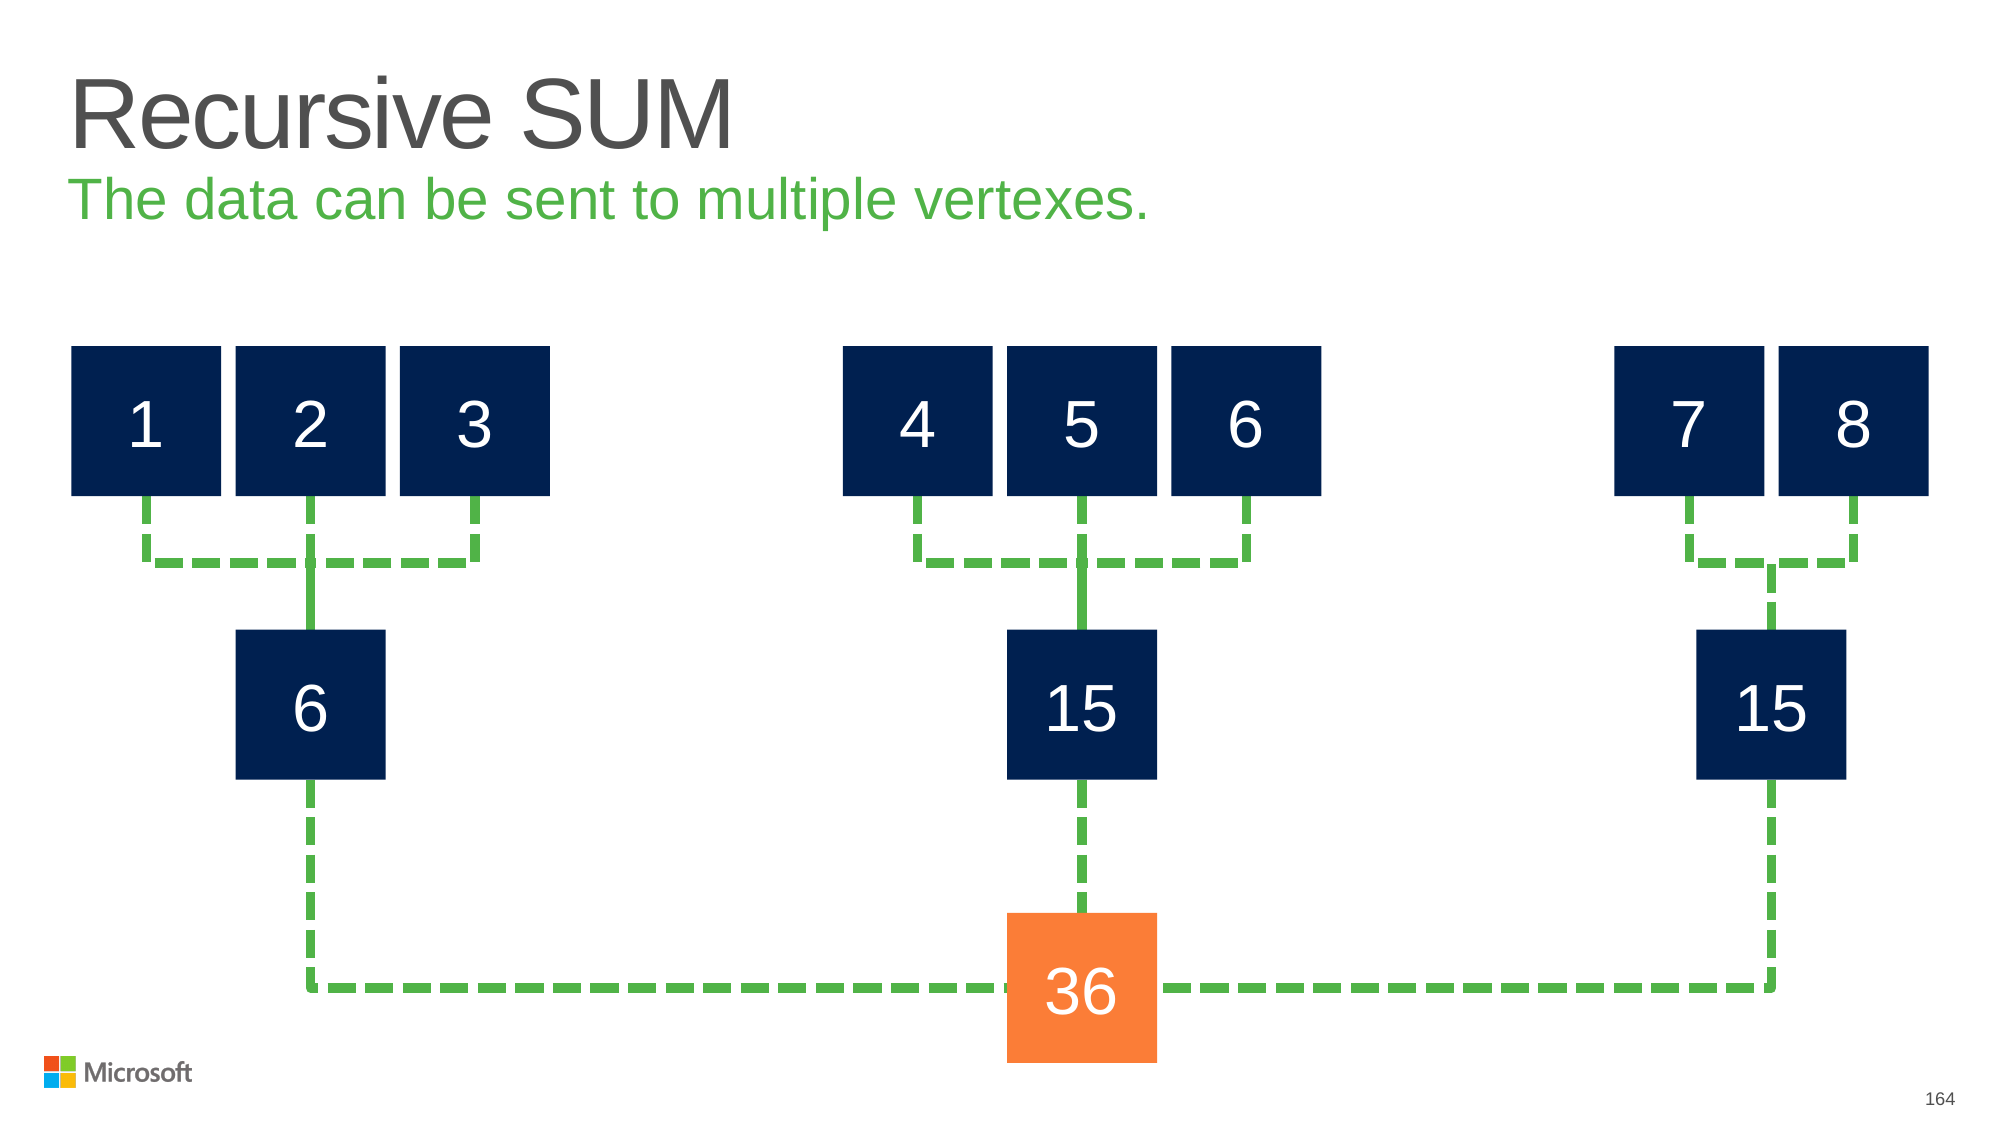

# Recursive SUM
The data can be sent to multiple vertexes.
1
2
3
4
5
6
7
8
6
15
15
36
164